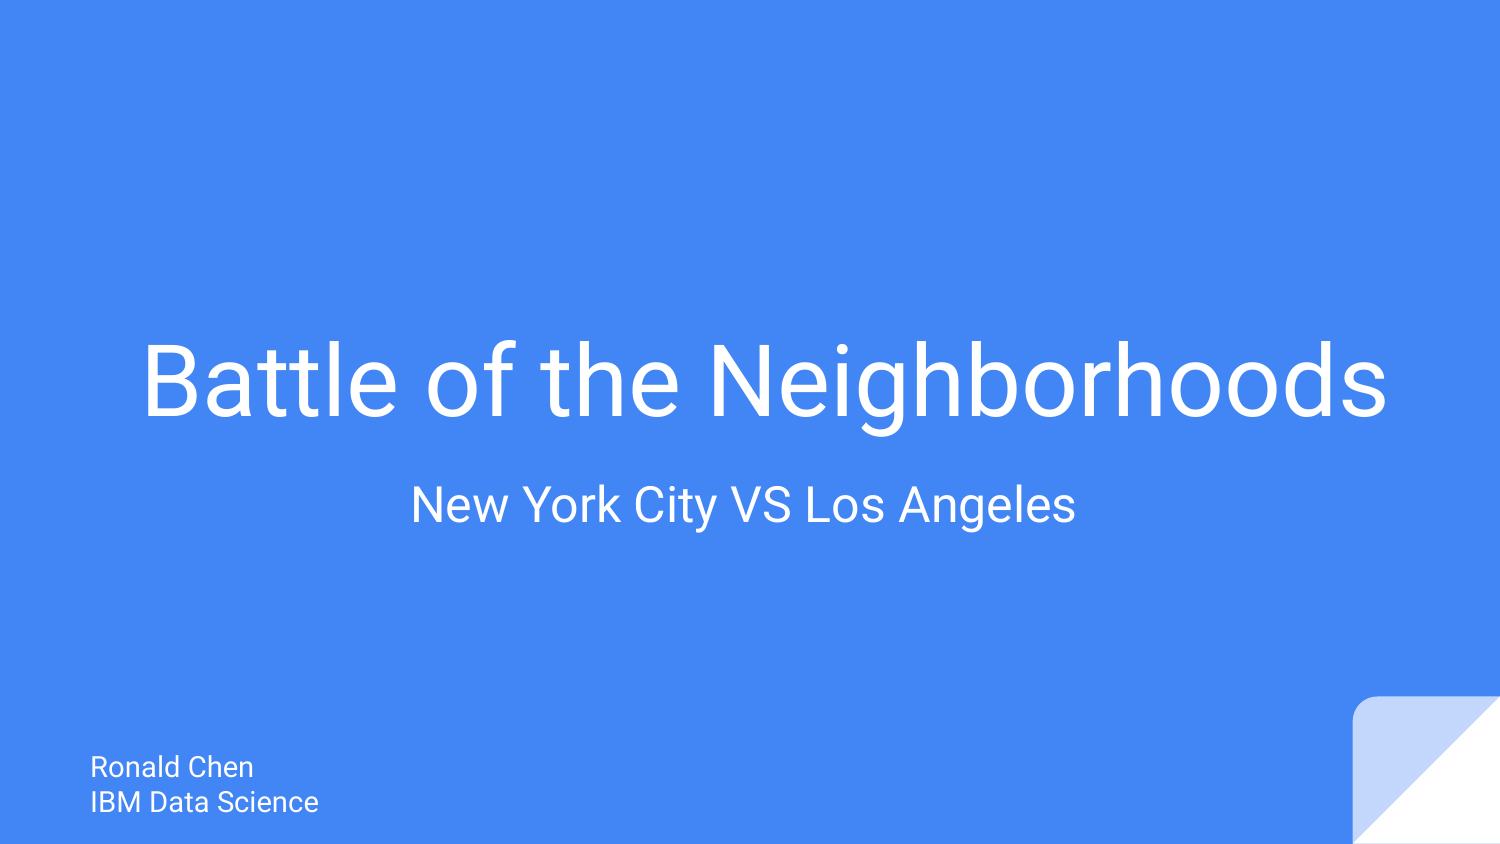

# Battle of the Neighborhoods
New York City VS Los Angeles

Ronald Chen
IBM Data Science